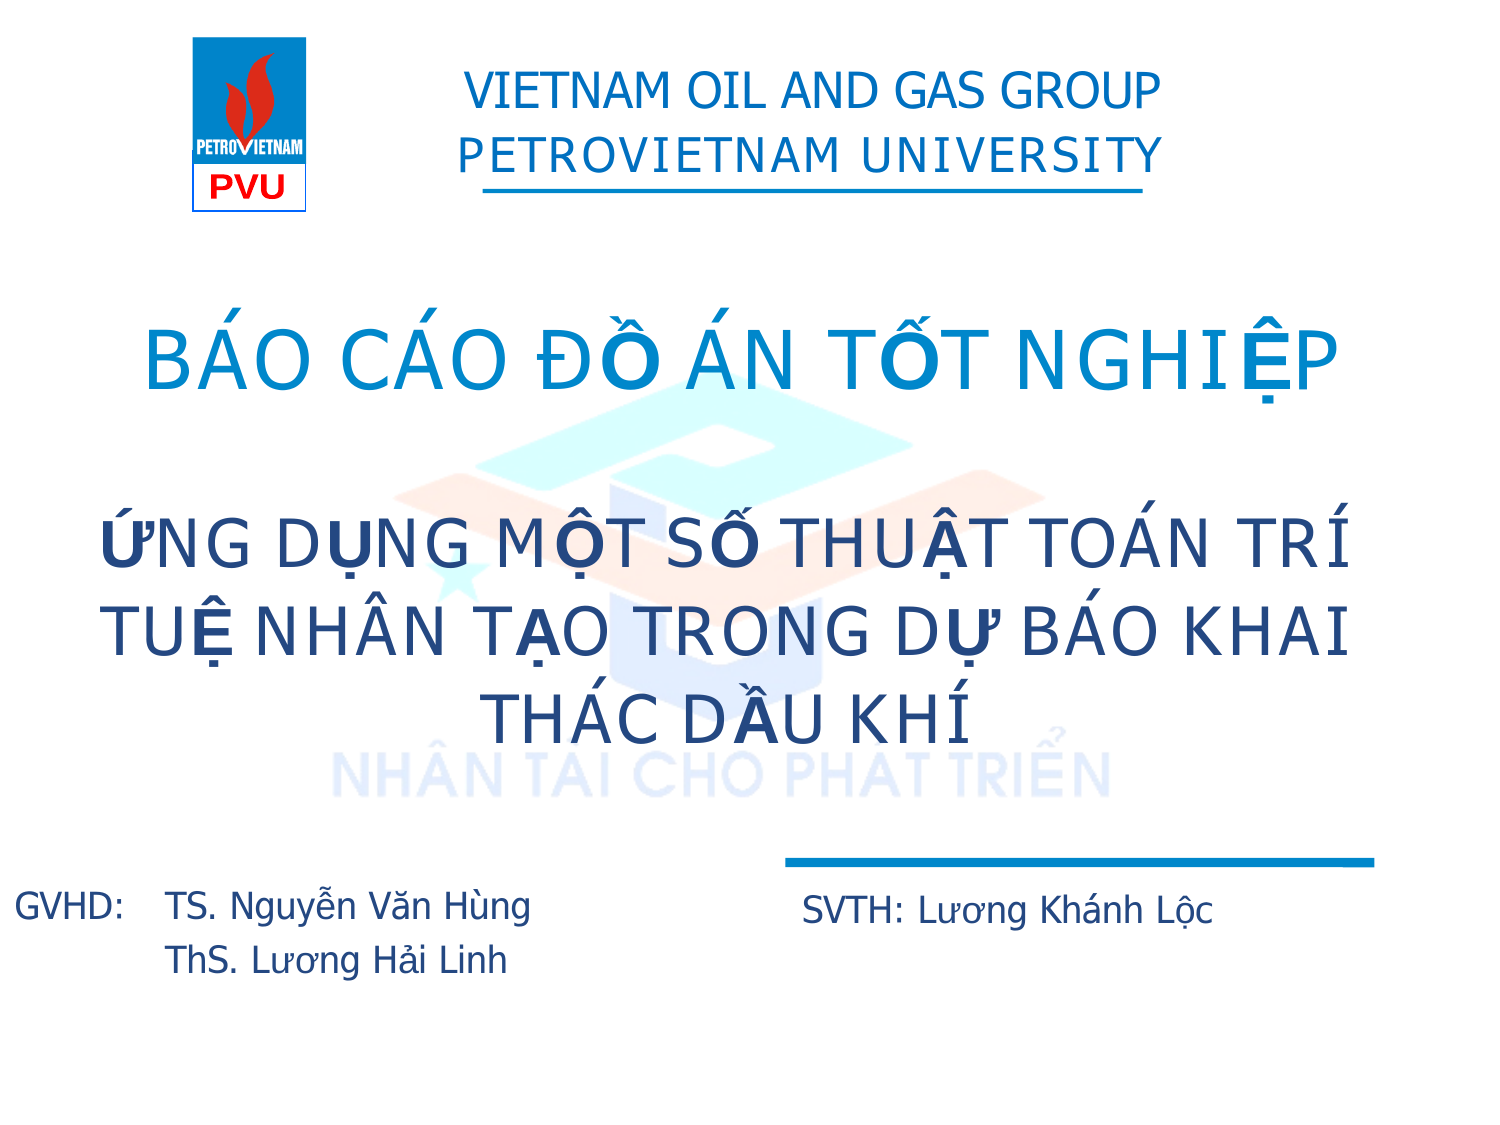

BÁO CÁO ĐỒ ÁN TỐT NGHIỆP
# ỨNG DỤNG MỘT SỐ THUẬT TOÁN TRÍ TUỆ NHÂN TẠO TRONG DỰ BÁO KHAI THÁC DẦU KHÍ
GVHD: 	TS. Nguyễn Văn Hùng
	ThS. Lương Hải Linh

SVTH: Lương Khánh Lộc